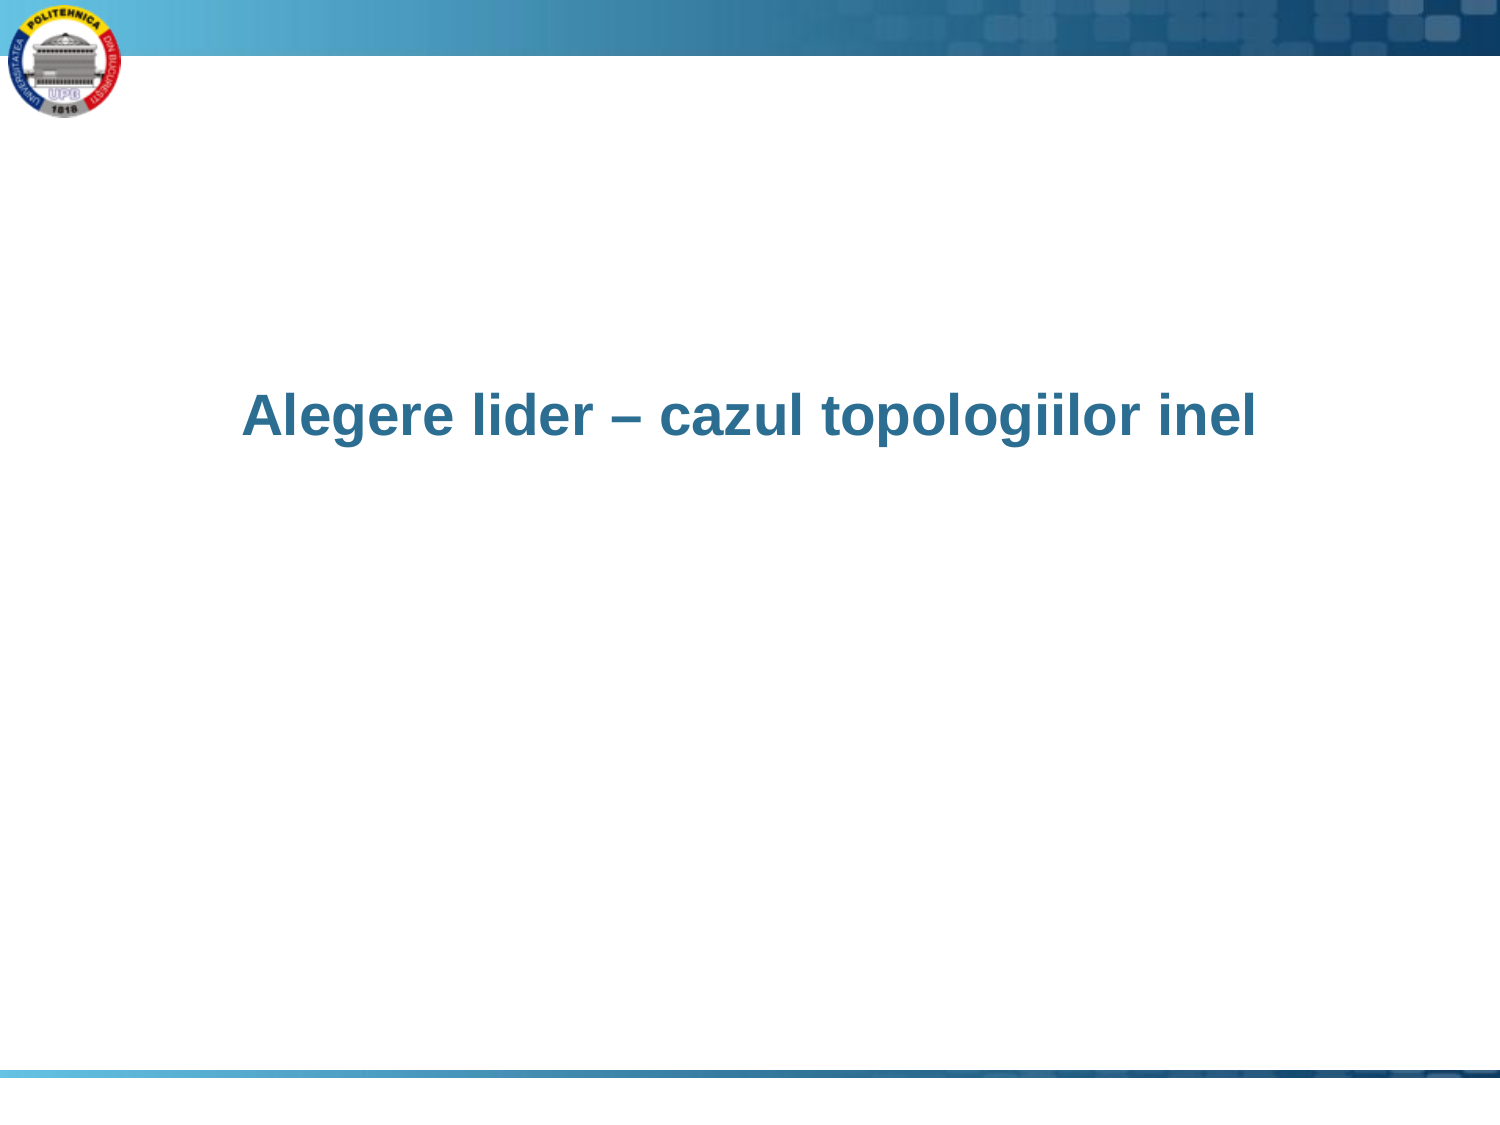

# Alegere lider – cazul topologiilor inel